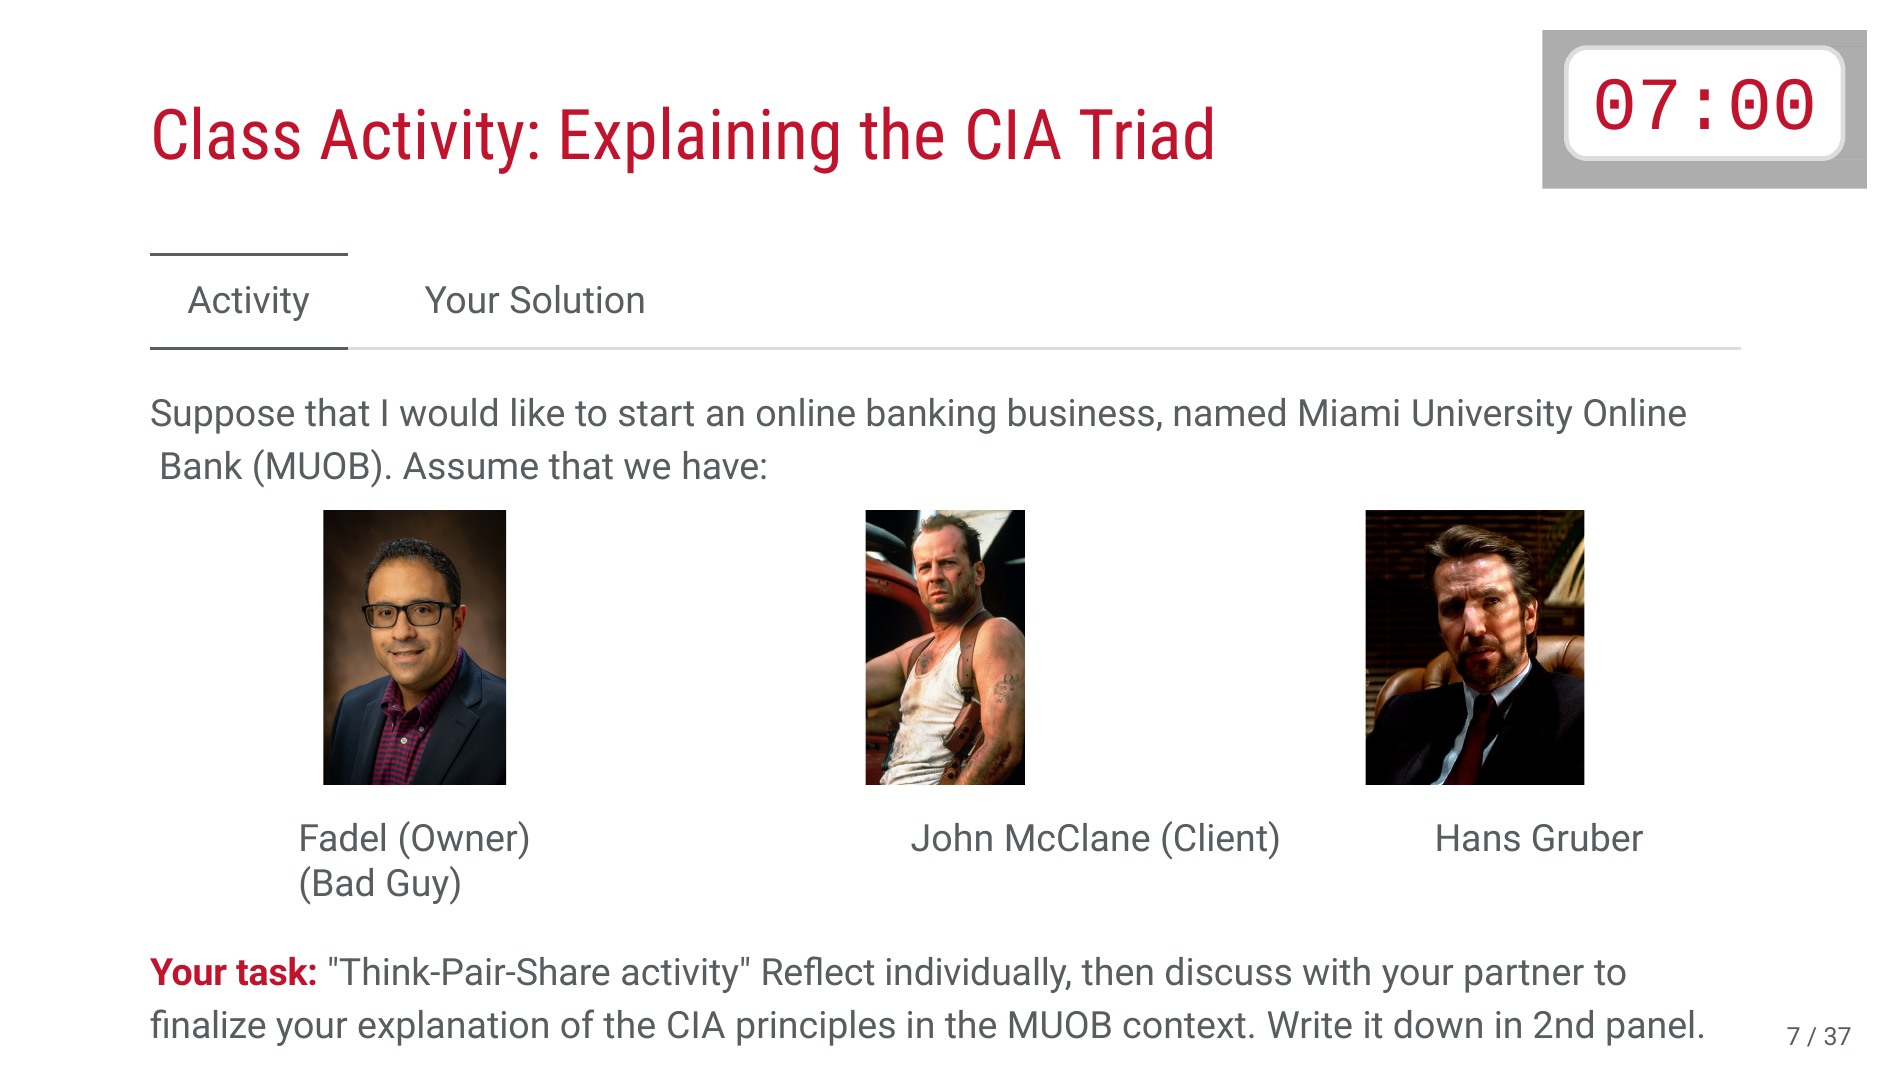

# 07:00
Class Activity: Explaining the CIA Triad

Activity	Your Solution

Suppose that I would like to start an online banking business, named Miami University Online  Bank (MUOB). Assume that we have:

Fadel (Owner)	John McClane (Client)	Hans Gruber (Bad Guy)
Your task: "Think-Pair-Share activity" Reflect individually, then discuss with your partner to  finalize your explanation of the CIA principles in the MUOB context. Write it down in 2nd panel.
7 / 37